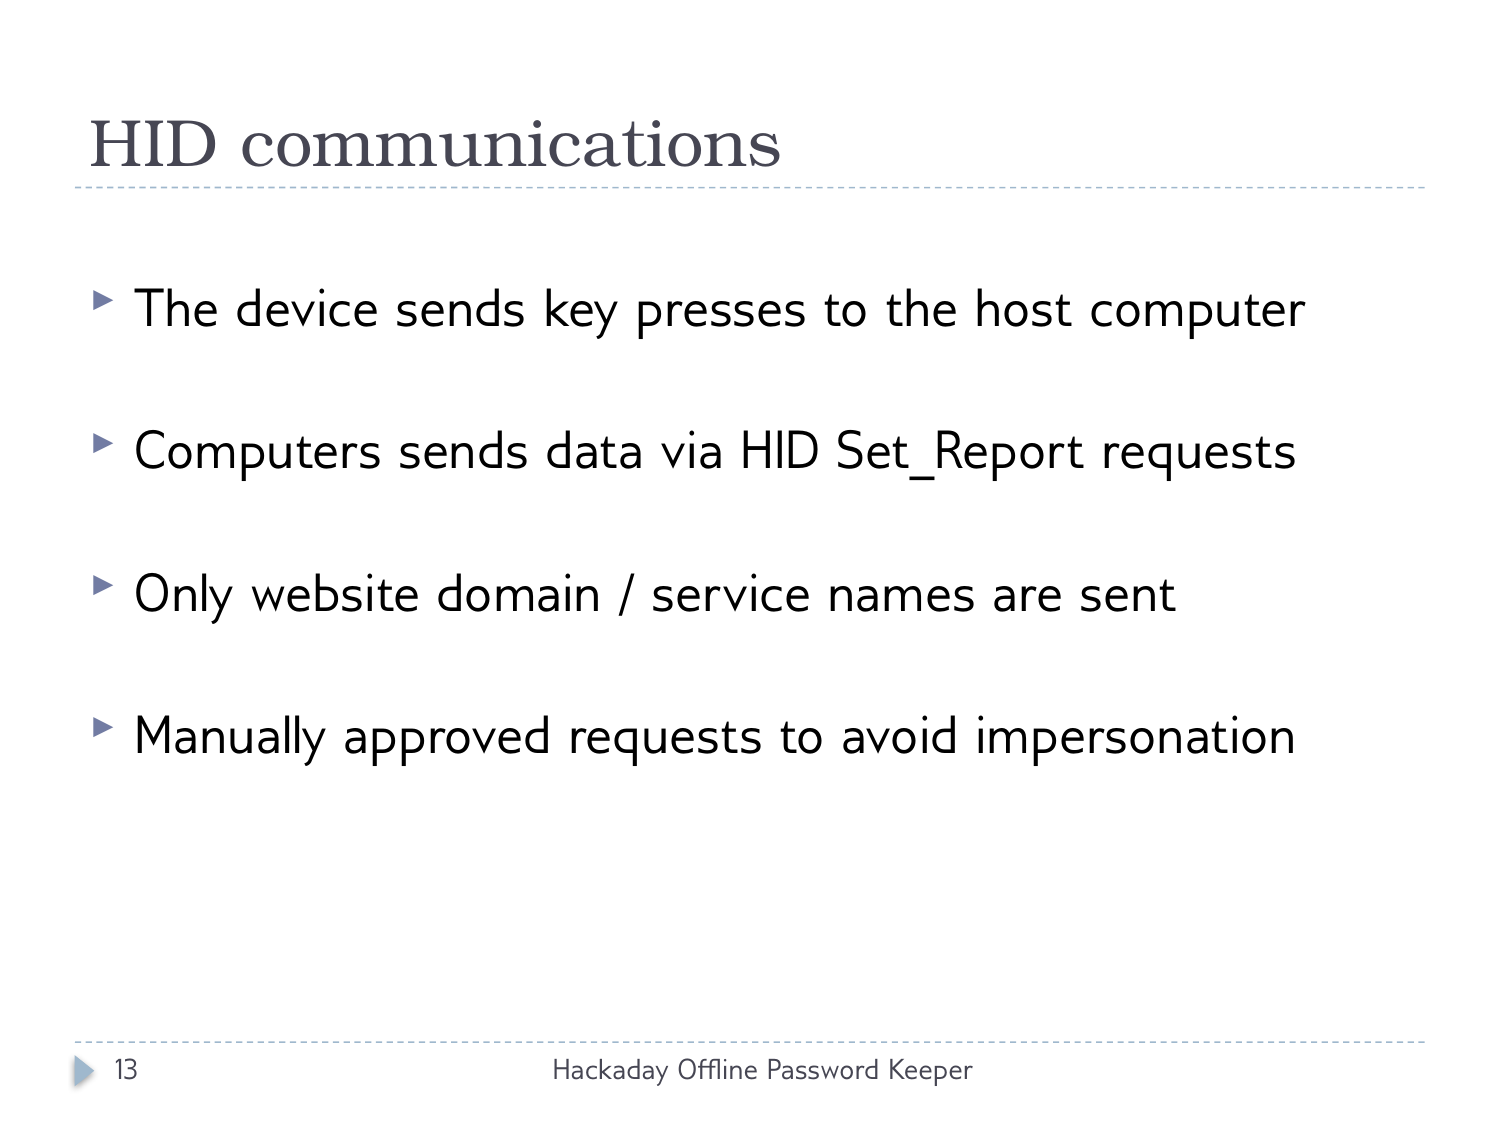

# HID communications
The device sends key presses to the host computer
Computers sends data via HID Set_Report requests
Only website domain / service names are sent
Manually approved requests to avoid impersonation
13
Hackaday Offline Password Keeper